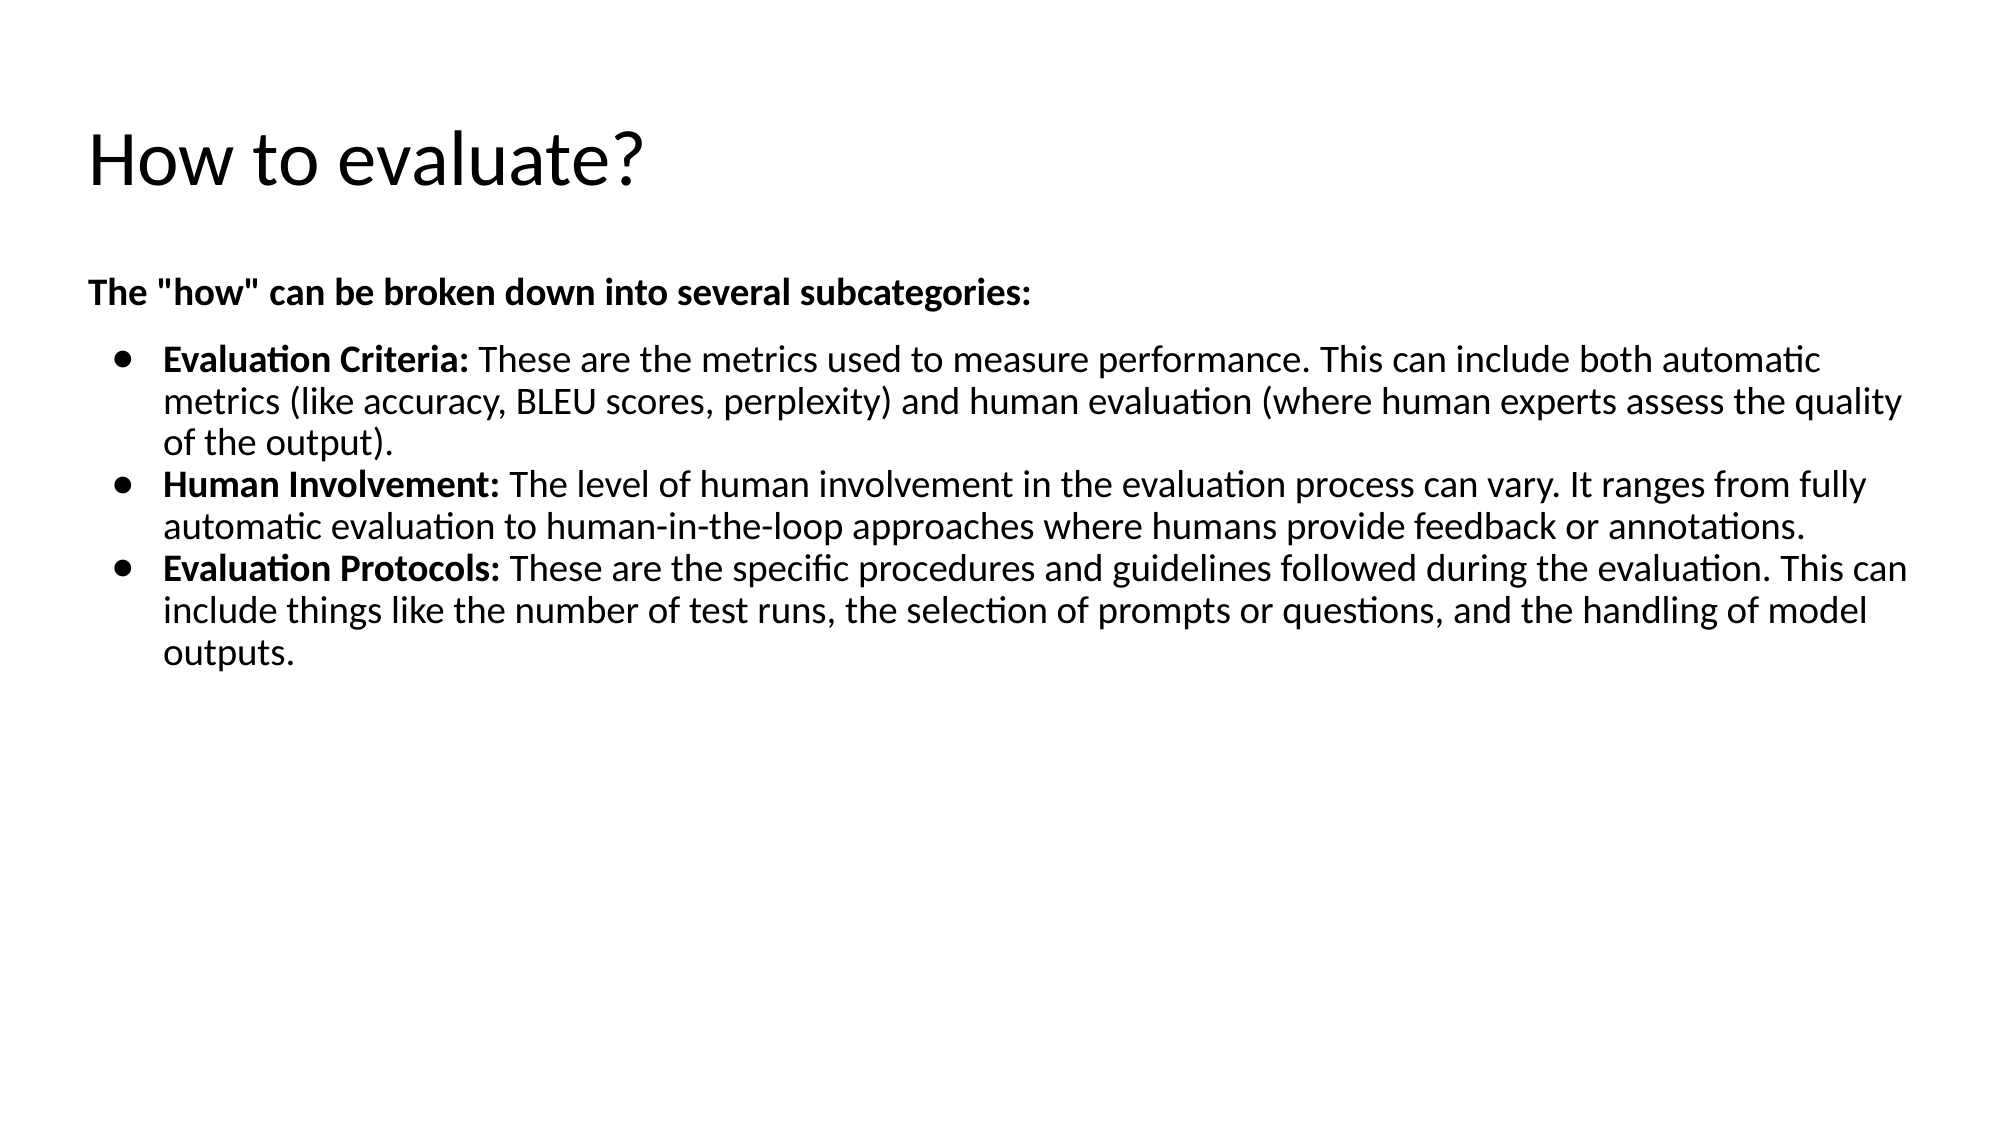

# How to evaluate?
The "how" can be broken down into several subcategories:
Evaluation Criteria: These are the metrics used to measure performance. This can include both automatic metrics (like accuracy, BLEU scores, perplexity) and human evaluation (where human experts assess the quality of the output).
Human Involvement: The level of human involvement in the evaluation process can vary. It ranges from fully automatic evaluation to human-in-the-loop approaches where humans provide feedback or annotations.
Evaluation Protocols: These are the specific procedures and guidelines followed during the evaluation. This can include things like the number of test runs, the selection of prompts or questions, and the handling of model outputs.